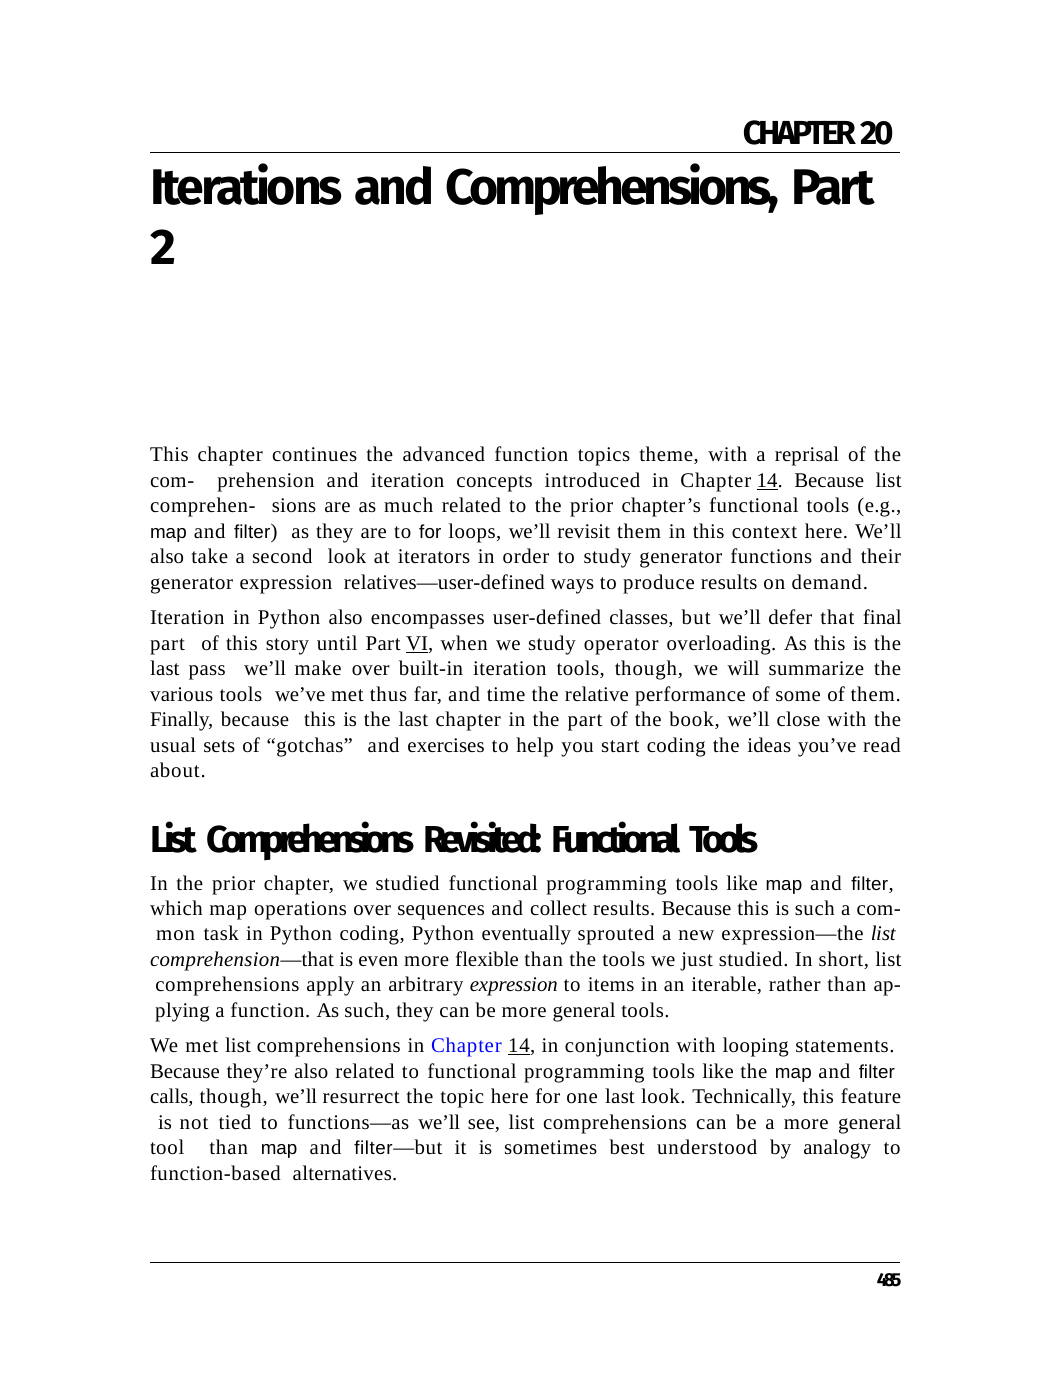

CHAPTER 20
# Iterations and Comprehensions, Part 2

This chapter continues the advanced function topics theme, with a reprisal of the com-  prehension and iteration concepts introduced in Chapter 14. Because list comprehen-  sions are as much related to the prior chapter’s functional tools (e.g., map and filter)  as they are to for loops, we’ll revisit them in this context here. We’ll also take a second  look at iterators in order to study generator functions and their generator expression  relatives—user-defined ways to produce results on demand.
Iteration in Python also encompasses user-defined classes, but we’ll defer that final part  of this story until Part VI, when we study operator overloading. As this is the last pass  we’ll make over built-in iteration tools, though, we will summarize the various tools  we’ve met thus far, and time the relative performance of some of them. Finally, because  this is the last chapter in the part of the book, we’ll close with the usual sets of “gotchas”  and exercises to help you start coding the ideas you’ve read about.

List Comprehensions Revisited: Functional Tools
In the prior chapter, we studied functional programming tools like map and filter,  which map operations over sequences and collect results. Because this is such a com-  mon task in Python coding, Python eventually sprouted a new expression—the list  comprehension—that is even more flexible than the tools we just studied. In short, list  comprehensions apply an arbitrary expression to items in an iterable, rather than ap-  plying a function. As such, they can be more general tools.
We met list comprehensions in Chapter 14, in conjunction with looping statements.  Because they’re also related to functional programming tools like the map and filter  calls, though, we’ll resurrect the topic here for one last look. Technically, this feature  is not tied to functions—as we’ll see, list comprehensions can be a more general tool  than map and filter—but it is sometimes best understood by analogy to function-based  alternatives.

485